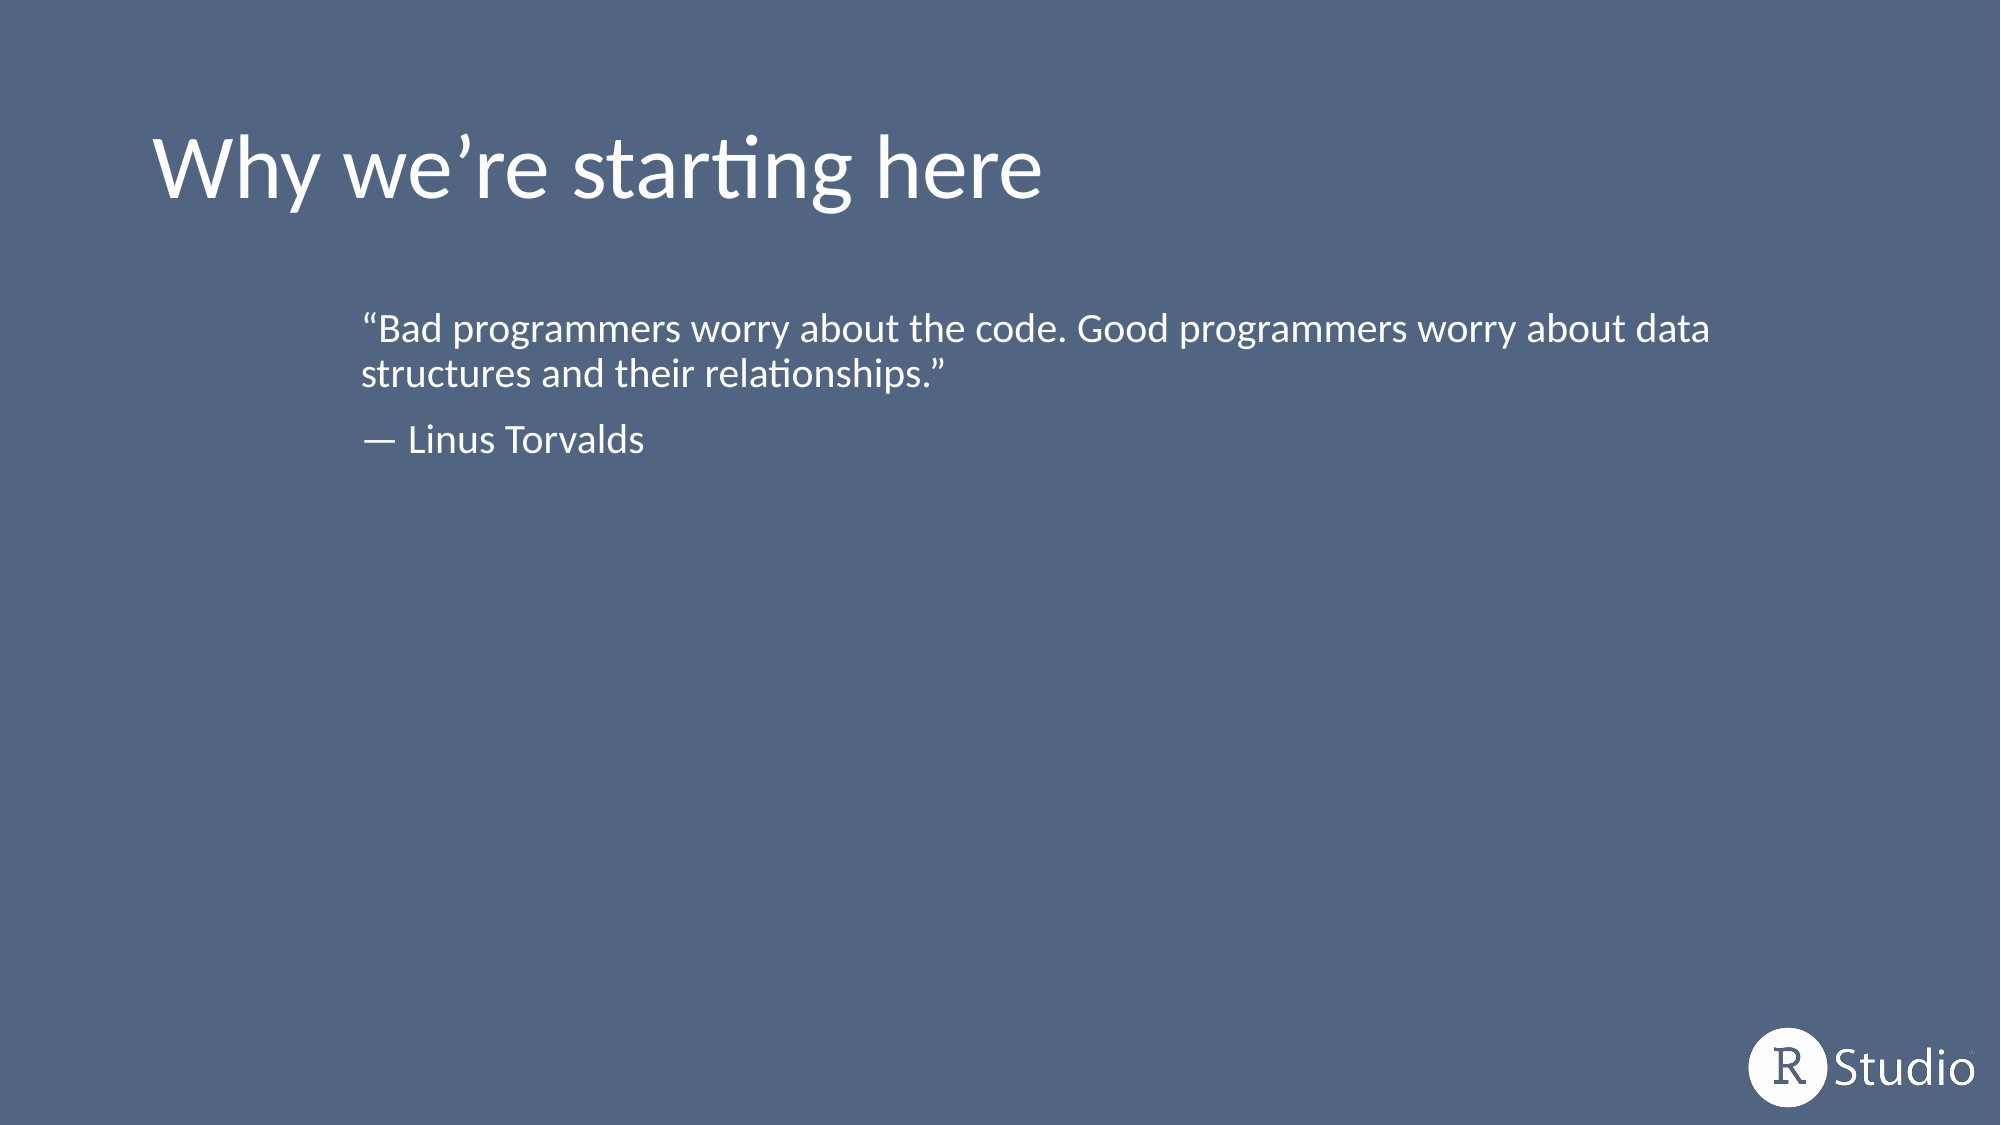

# Why we’re starting here
“Bad programmers worry about the code. Good programmers worry about data structures and their relationships.”
— Linus Torvalds